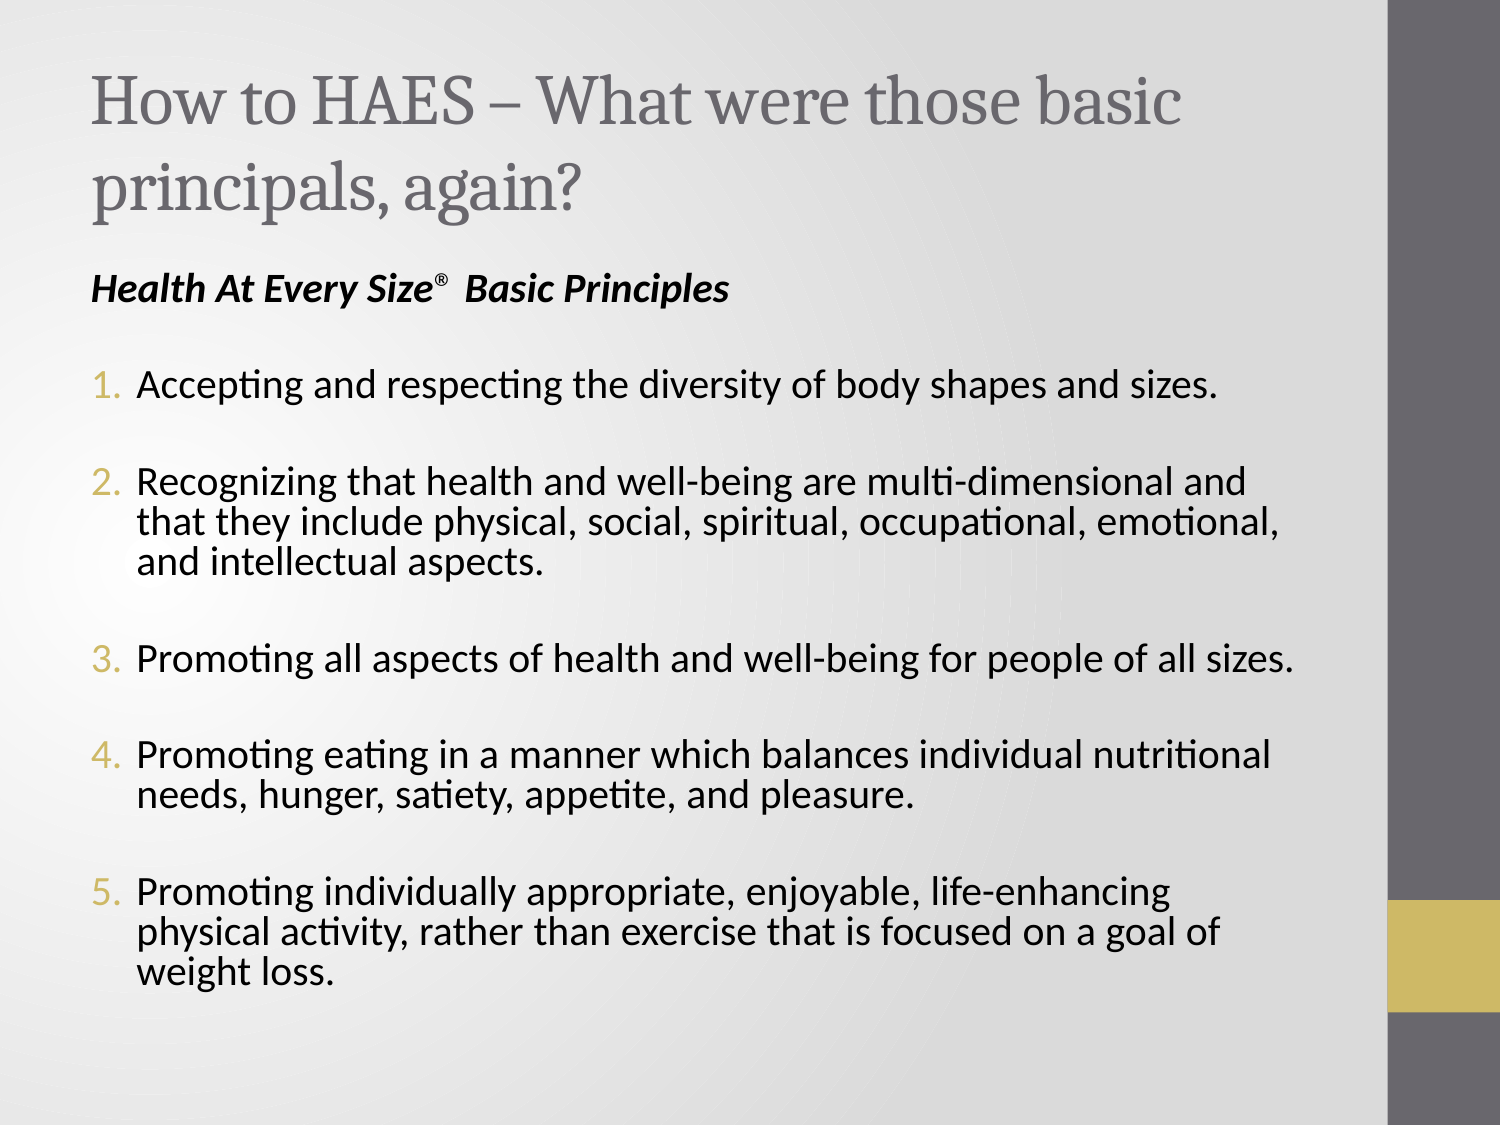

# How to HAES – What were those basic principals, again?
Health At Every Size® Basic Principles

Accepting and respecting the diversity of body shapes and sizes.

Recognizing that health and well-being are multi-dimensional and that they include physical, social, spiritual, occupational, emotional, and intellectual aspects.

Promoting all aspects of health and well-being for people of all sizes.

Promoting eating in a manner which balances individual nutritional needs, hunger, satiety, appetite, and pleasure.

Promoting individually appropriate, enjoyable, life-enhancing physical activity, rather than exercise that is focused on a goal of weight loss.